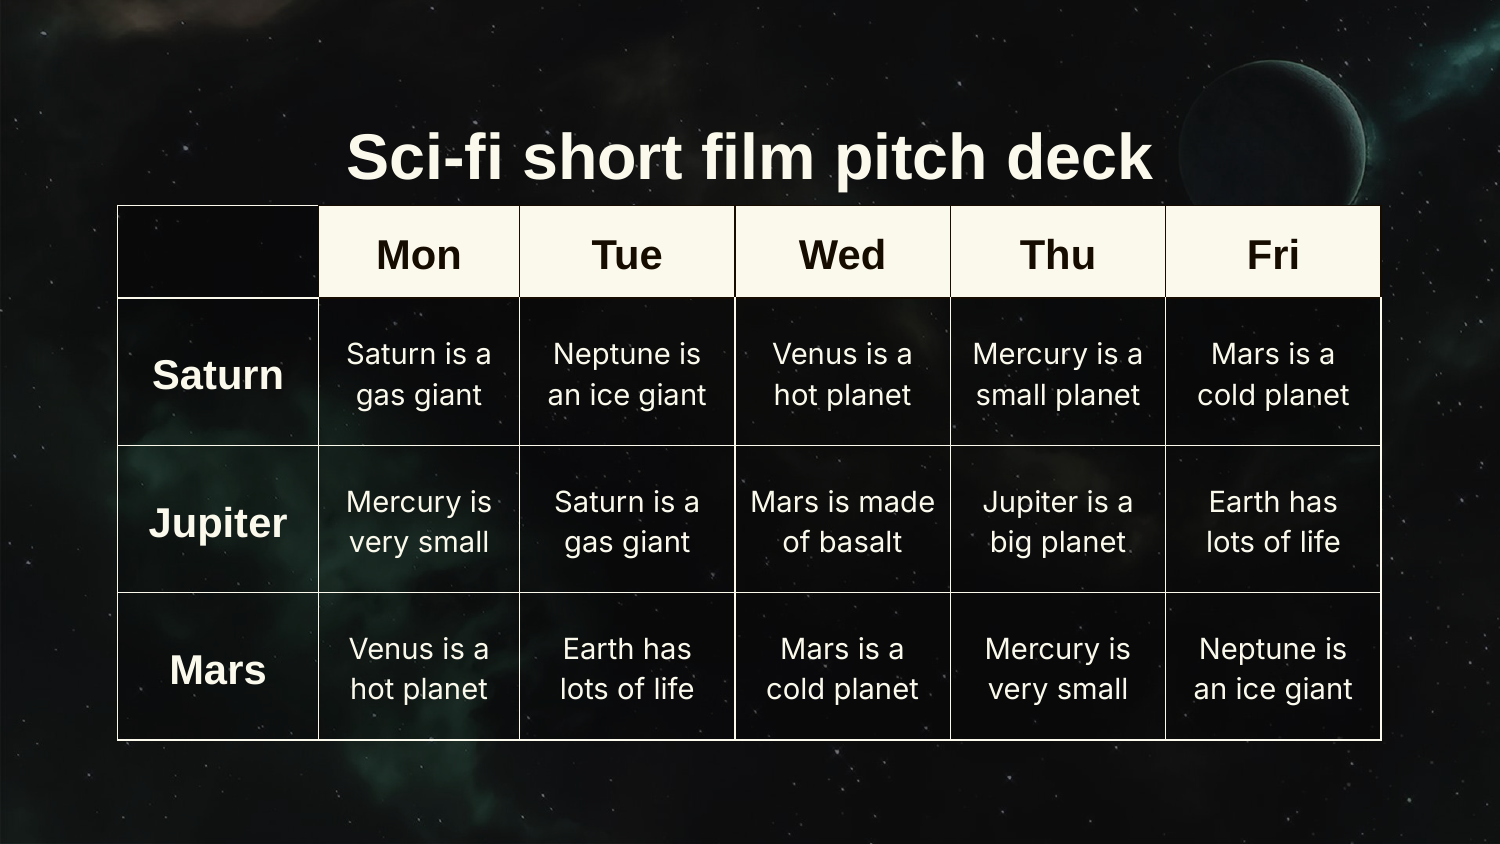

# Sci-fi short film pitch deck
|  | Mon | Tue | Wed | Thu | Fri |
| --- | --- | --- | --- | --- | --- |
| Saturn | Saturn is a gas giant | Neptune is an ice giant | Venus is a hot planet | Mercury is a small planet | Mars is a cold planet |
| Jupiter | Mercury is very small | Saturn is a gas giant | Mars is made of basalt | Jupiter is a big planet | Earth has lots of life |
| Mars | Venus is a hot planet | Earth has lots of life | Mars is a cold planet | Mercury is very small | Neptune is an ice giant |